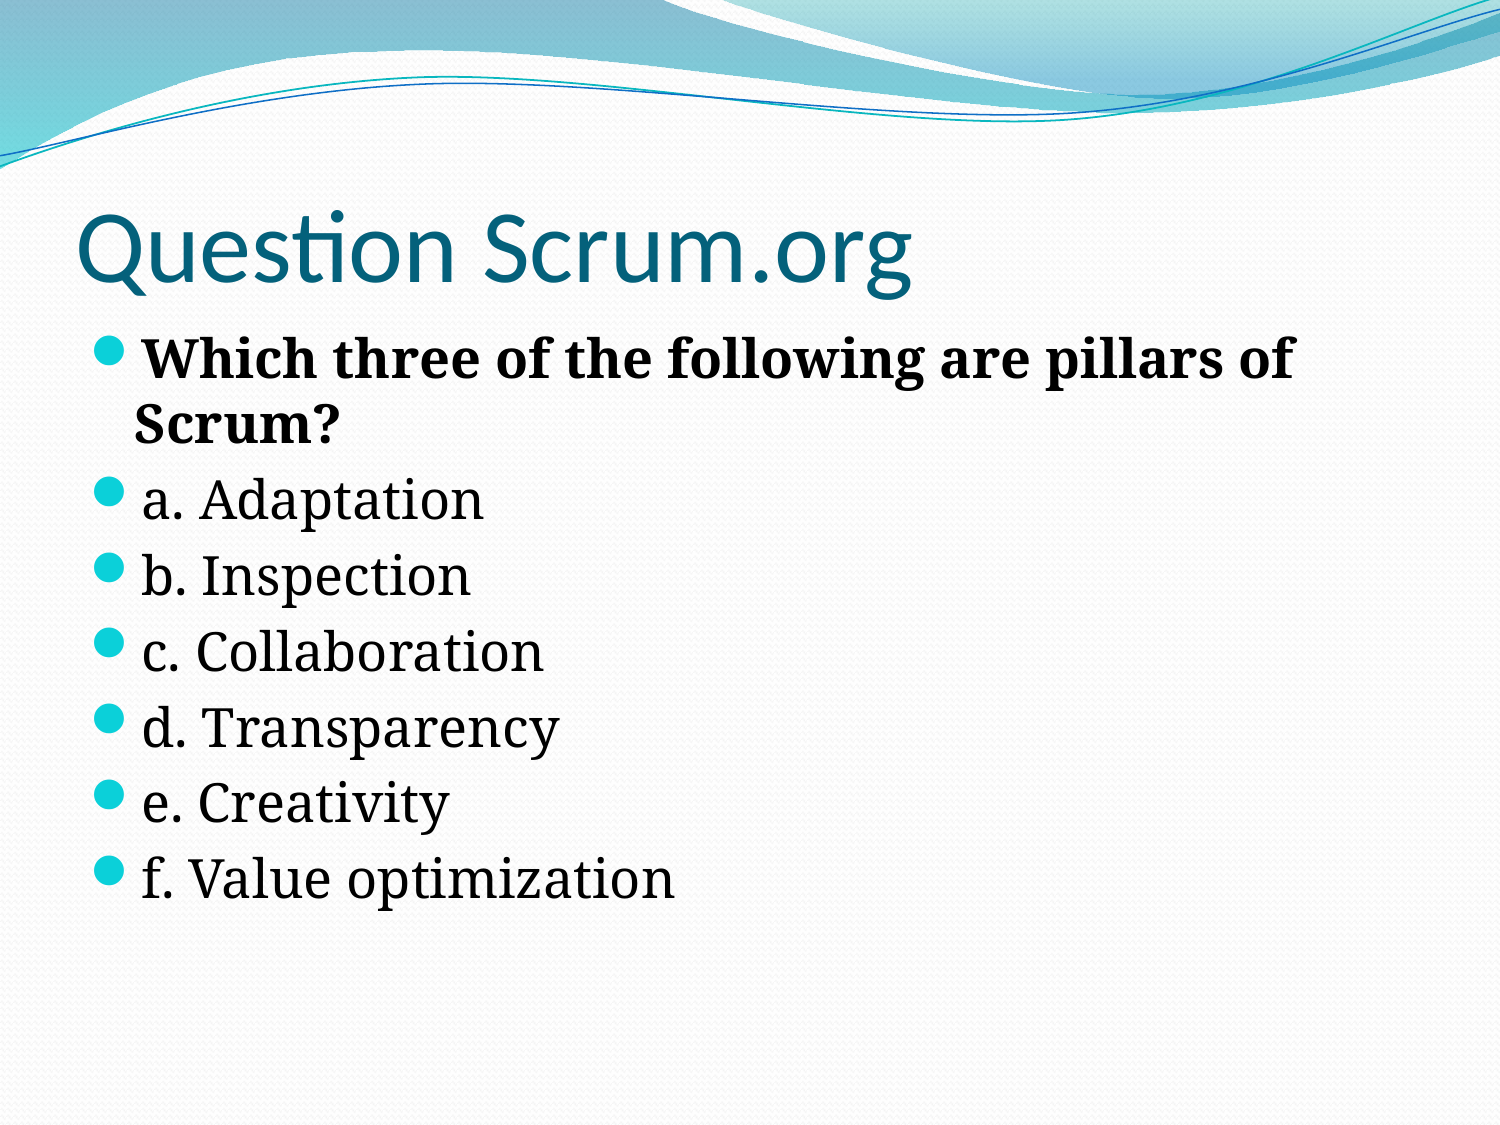

# Question Scrum.org
Which three of the following are pillars of Scrum?
a. Adaptation
b. Inspection
c. Collaboration
d. Transparency
e. Creativity
f. Value optimization